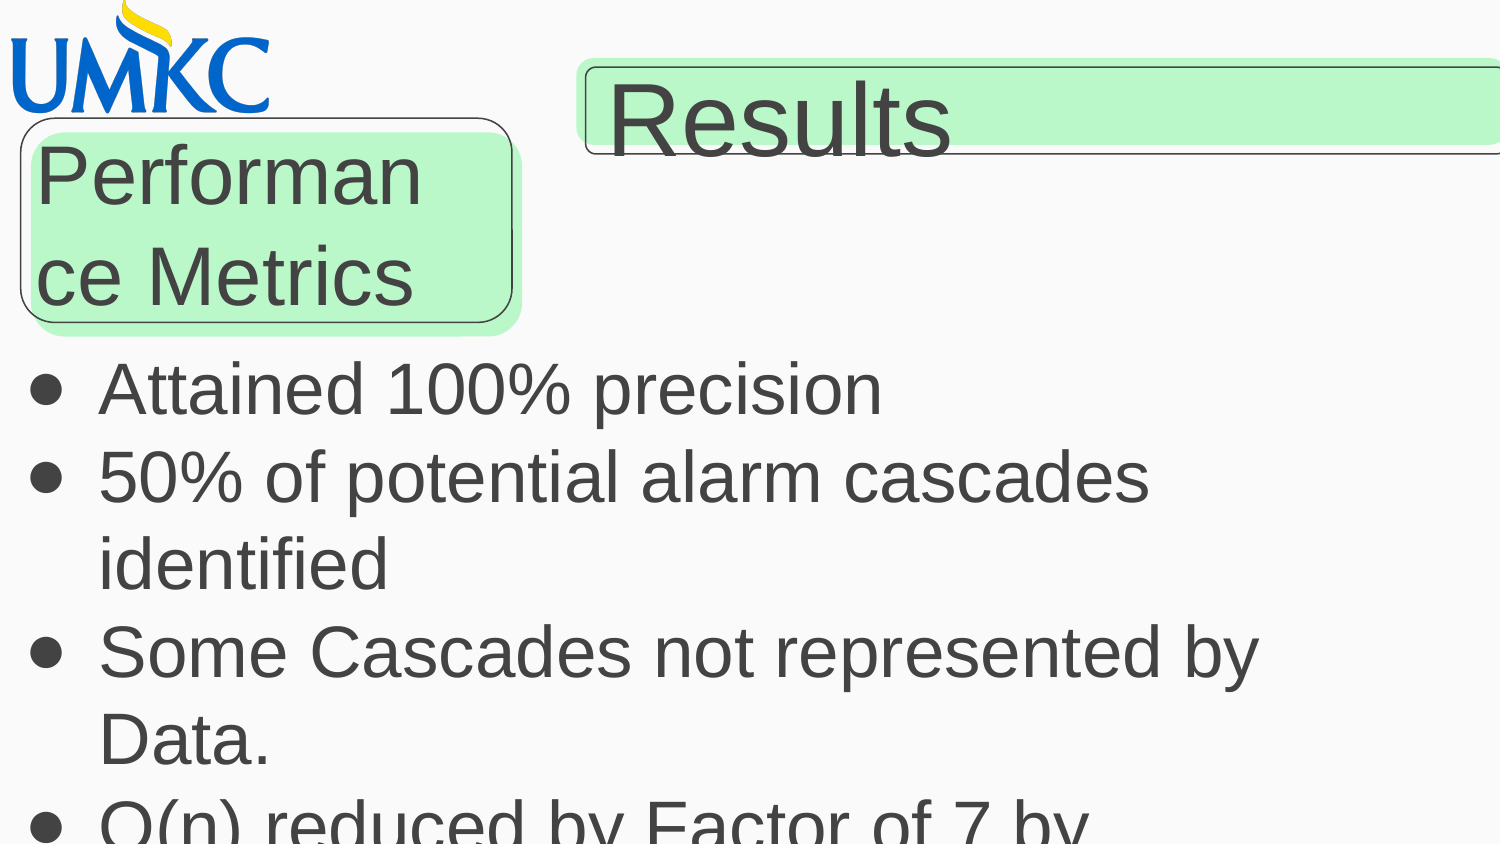

Results

# Performance Metrics
Attained 100% precision
50% of potential alarm cascades identified
Some Cascades not represented by Data.
O(n) reduced by Factor of 7 by Optimization